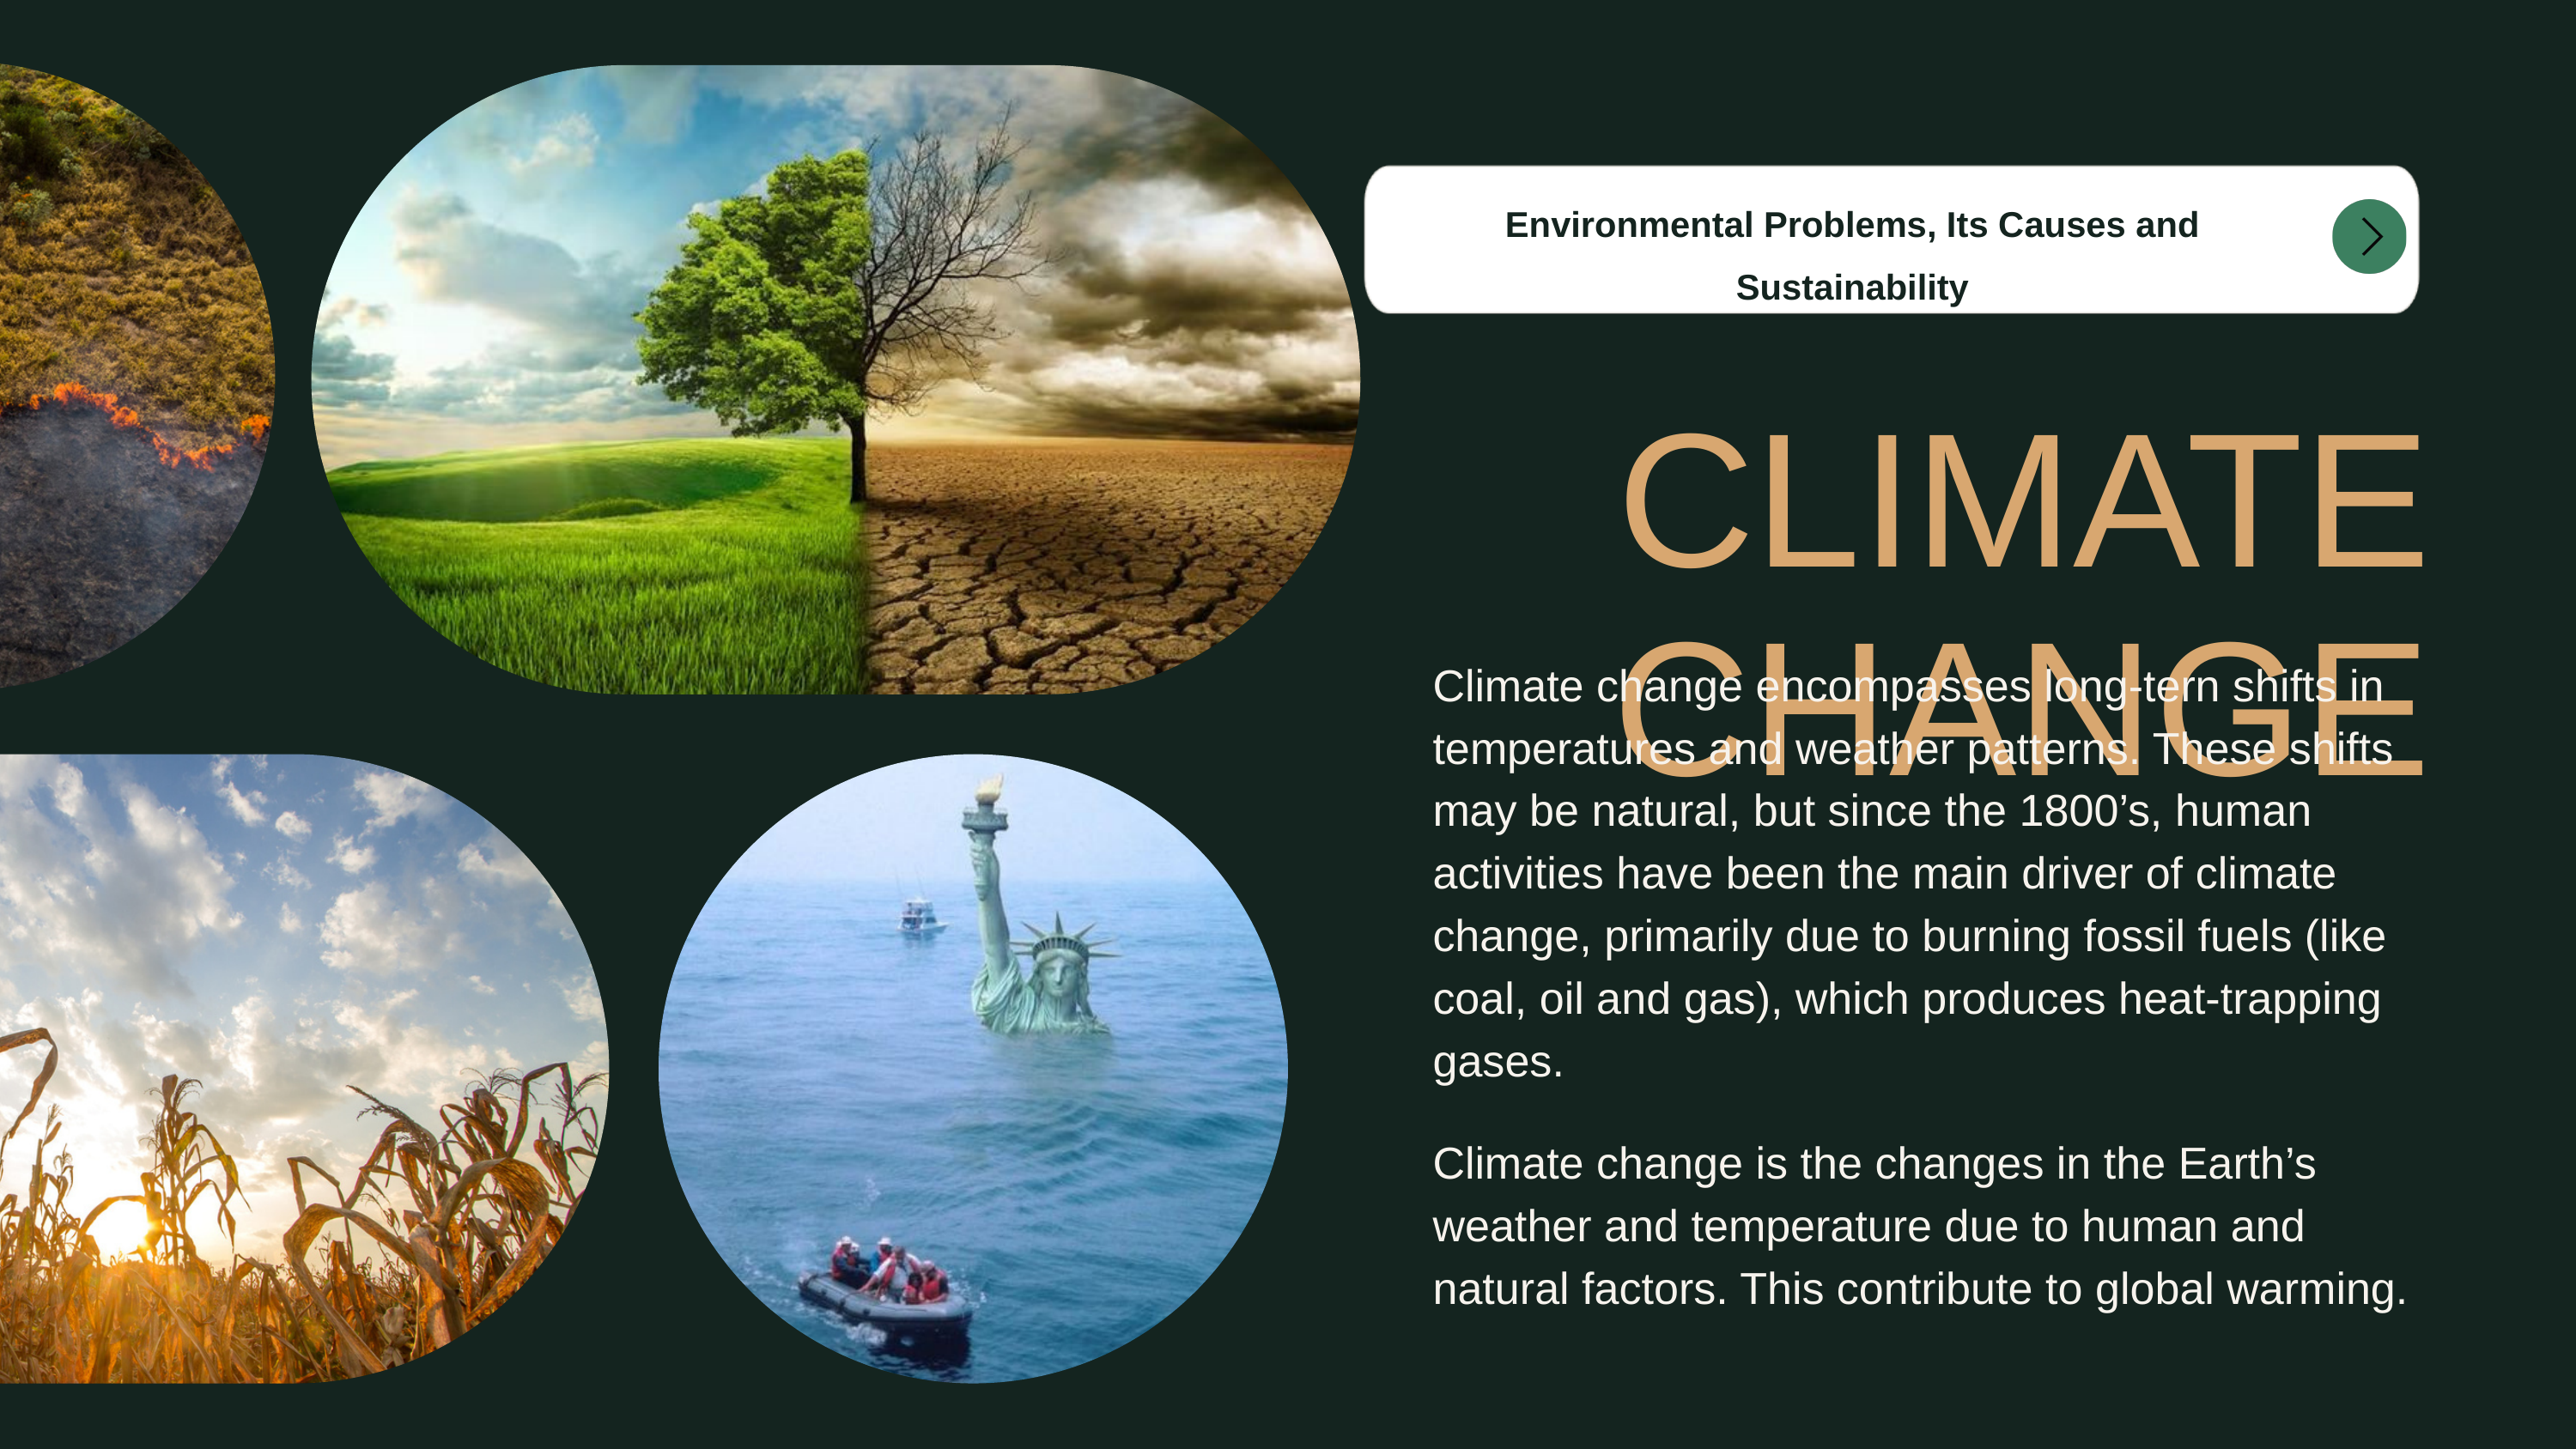

Environmental Problems, Its Causes and Sustainability

CLIMATE CHANGE

Climate change encompasses long-tern shifts in temperatures and weather patterns. These shifts may be natural, but since the 1800’s, human activities have been the main driver of climate change, primarily due to burning fossil fuels (like coal, oil and gas), which produces heat-trapping gases.

Climate change is the changes in the Earth’s weather and temperature due to human and natural factors. This contribute to global warming.